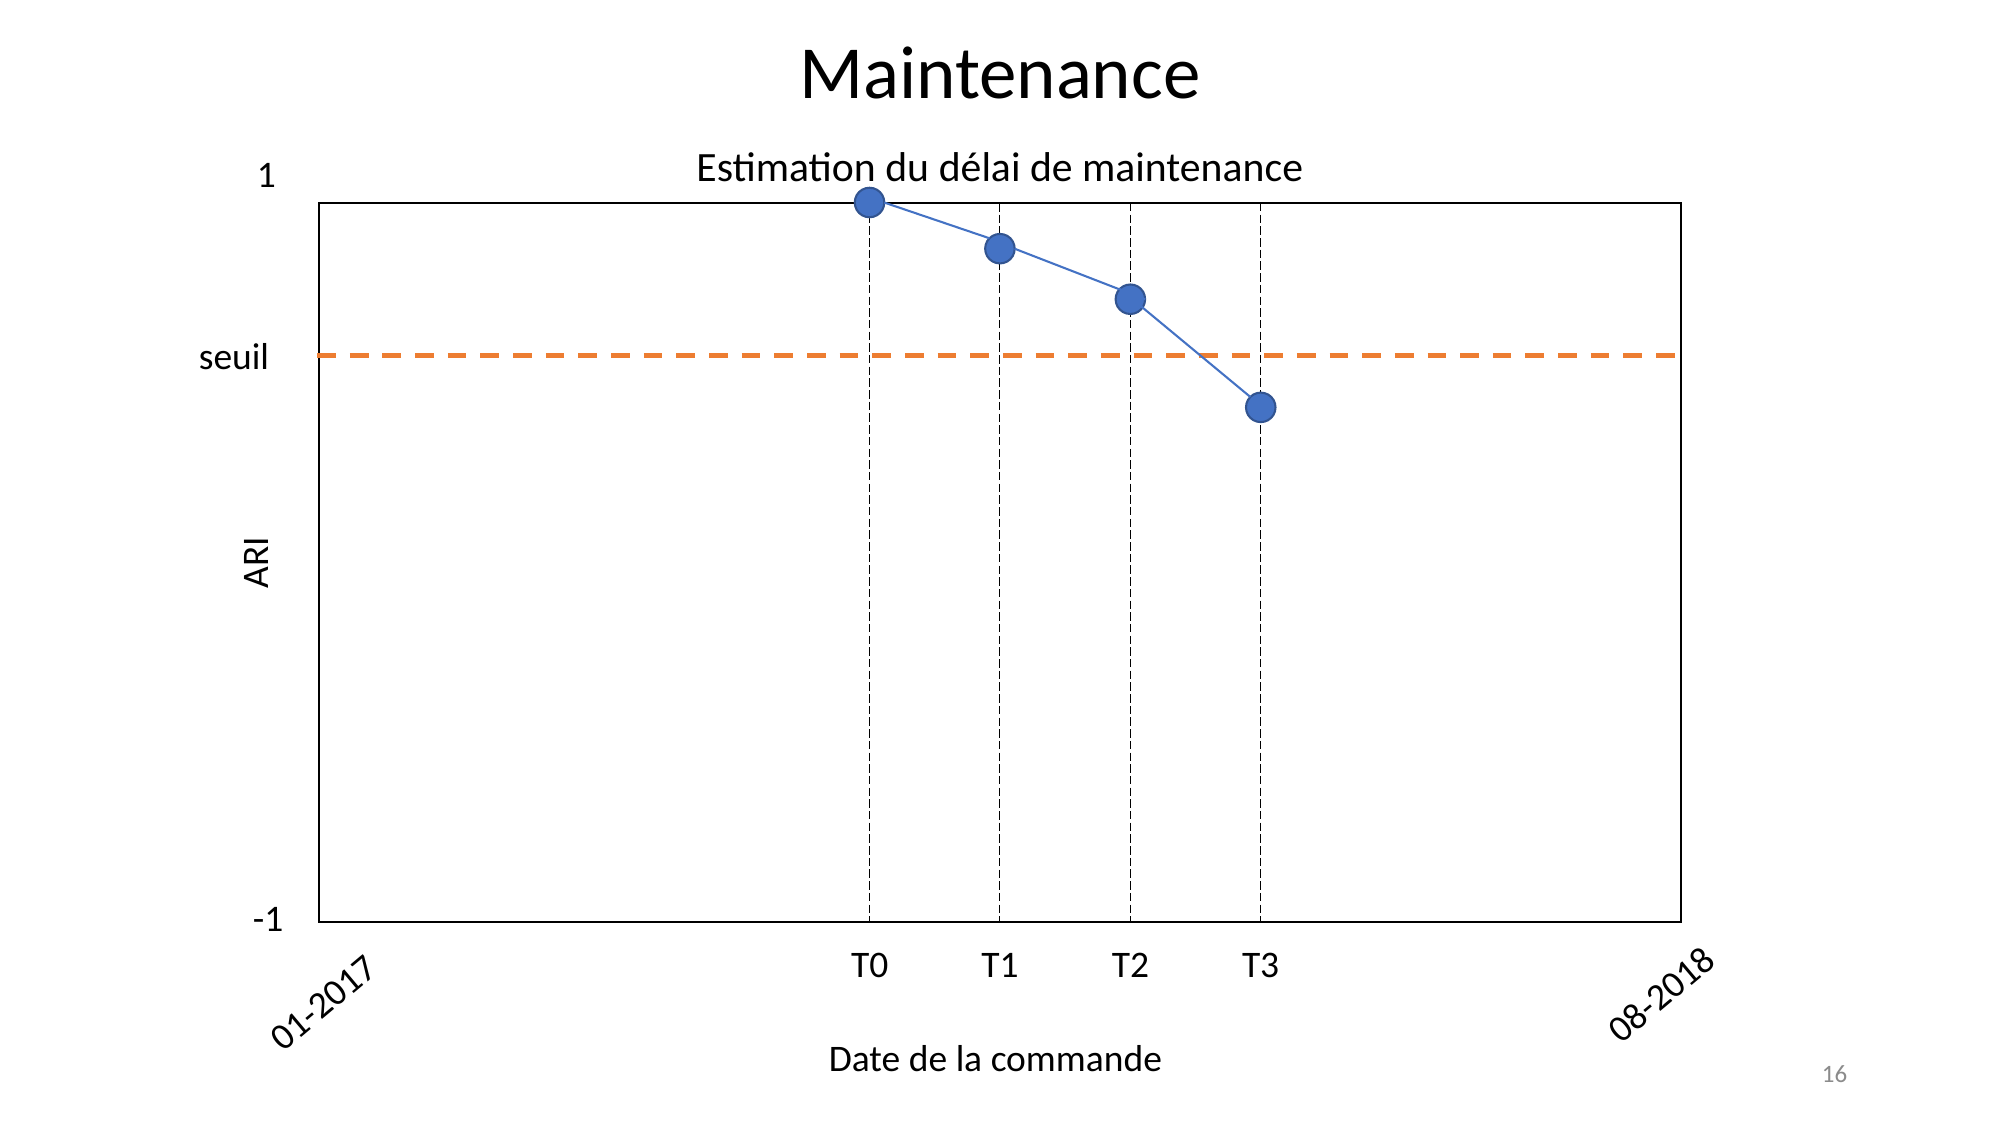

Maintenance
Estimation du délai de maintenance
1

seuil

ARI
-1
T0
T1
T2
T3
08-2018
01-2017
Date de la commande
16